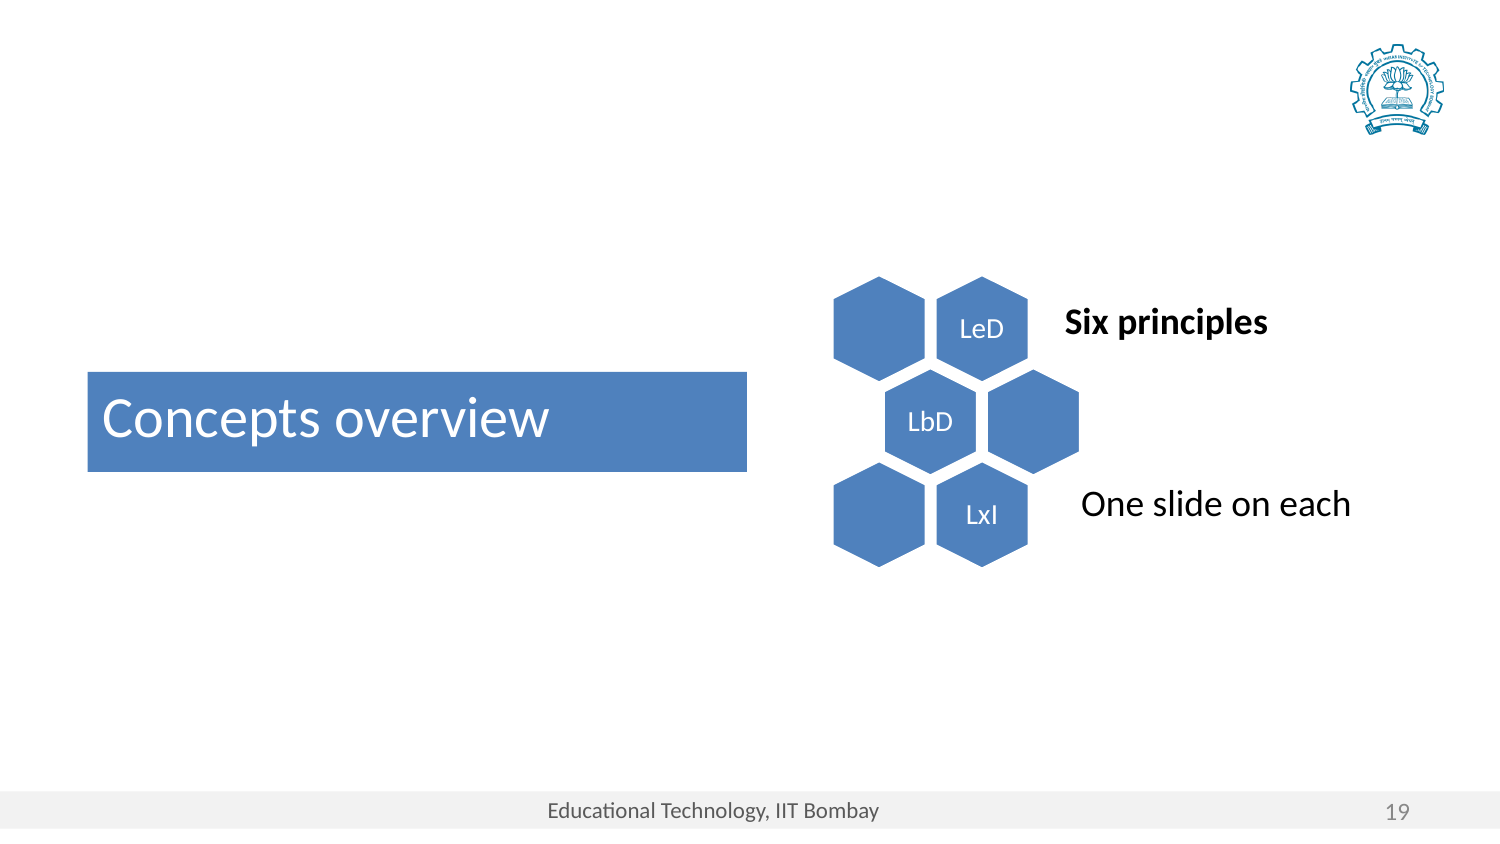

LeD

LbD

LxI

Six principles
# Concepts overview
One slide on each

19